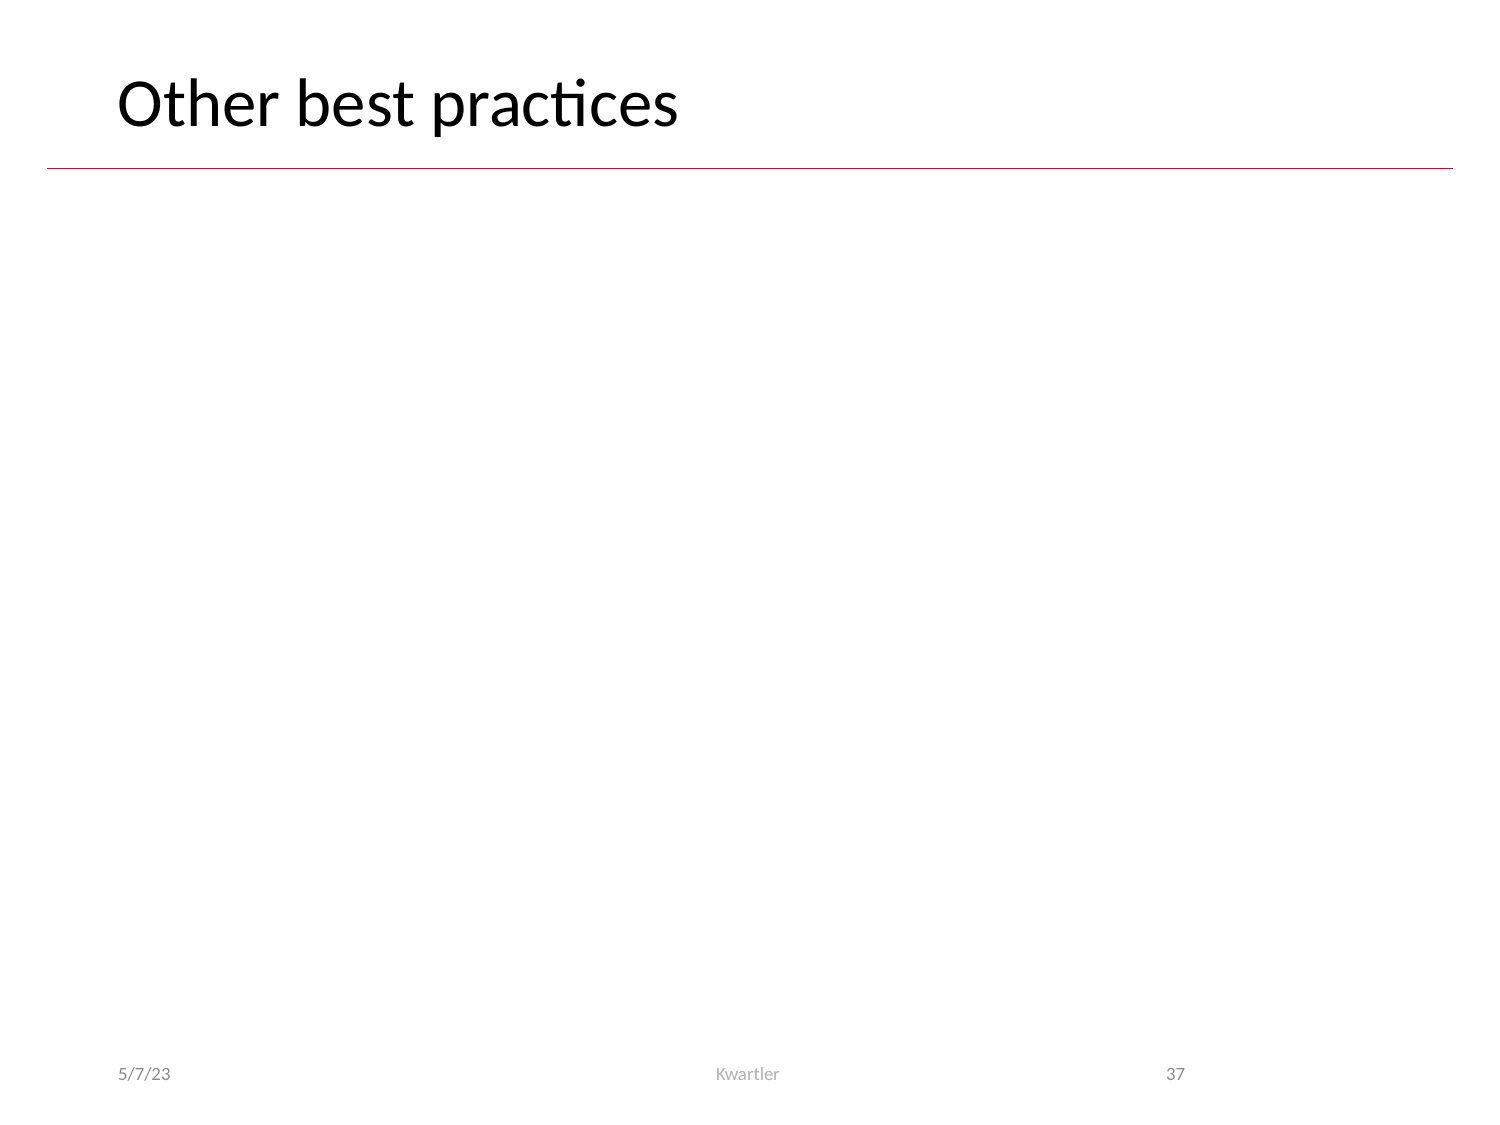

# Other best practices
5/7/23
Kwartler
37